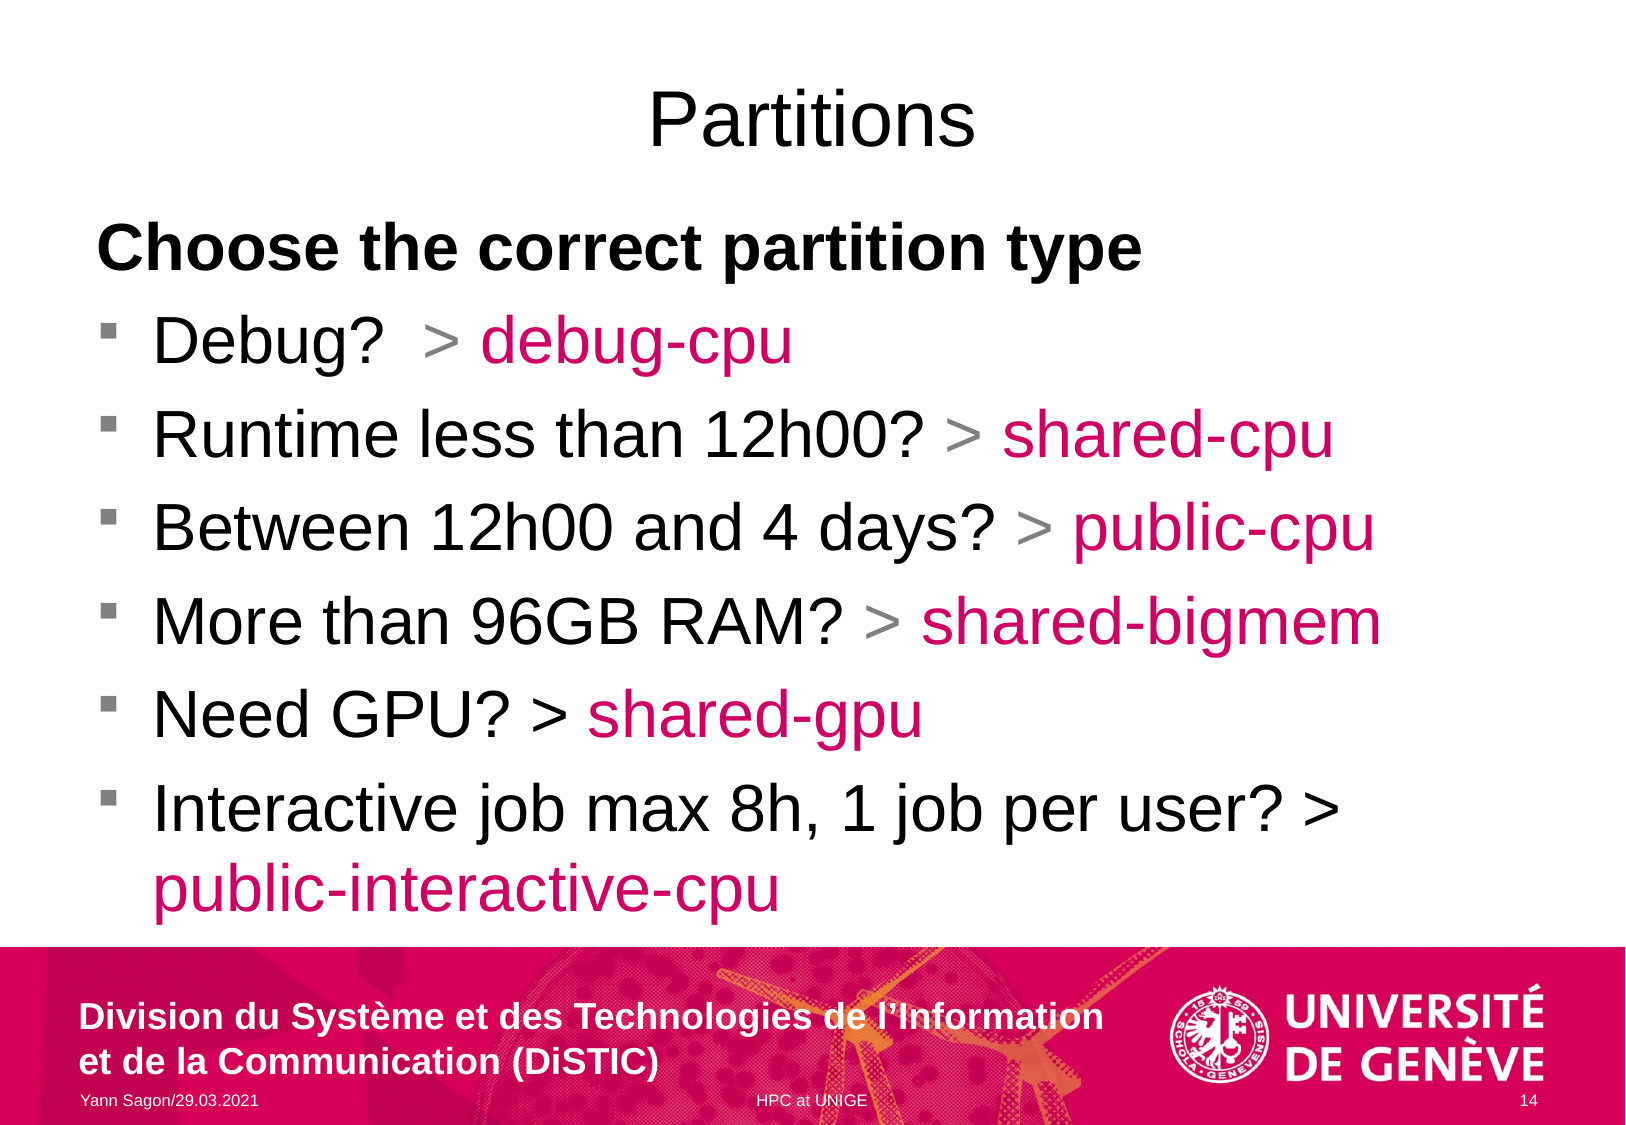

# Partitions
Choose the correct partition type
Debug?  > debug-cpu
Runtime less than 12h00? > shared-cpu
Between 12h00 and 4 days? > public-cpu
More than 96GB RAM? > shared-bigmem
Need GPU? > shared-gpu
Interactive job max 8h, 1 job per user? > public-interactive-cpu